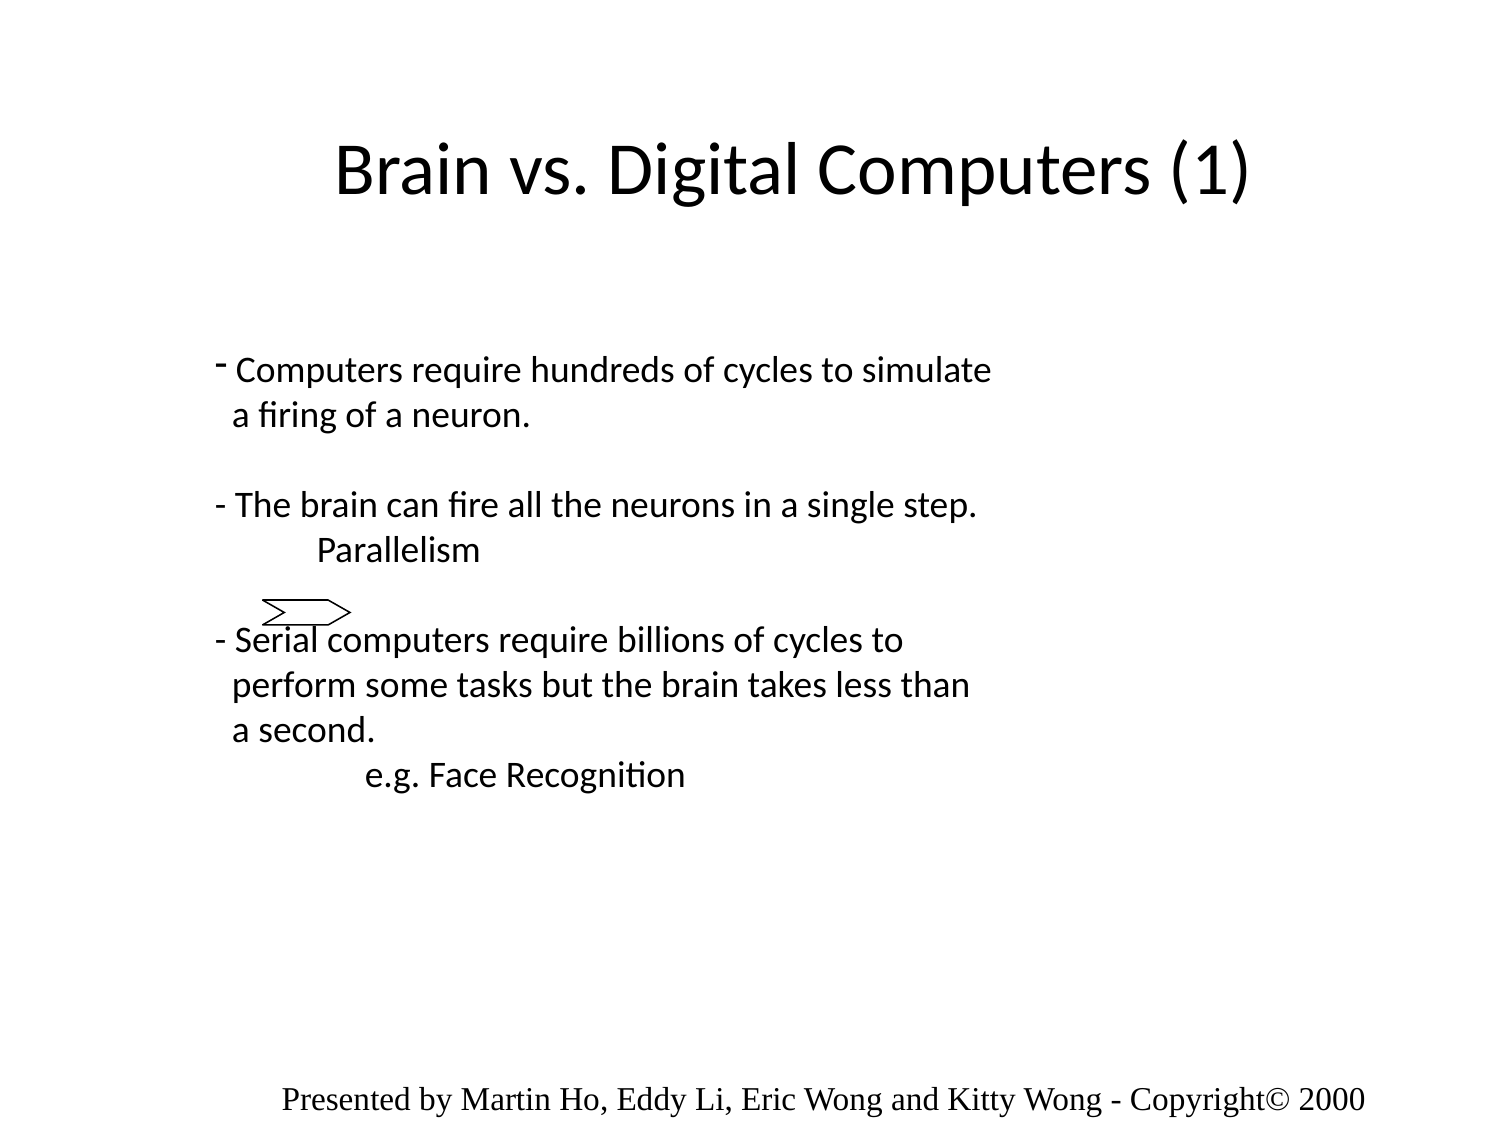

Brain vs. Digital Computers (1)
 Computers require hundreds of cycles to simulate
  a firing of a neuron.

- The brain can fire all the neurons in a single step.
            Parallelism

- Serial computers require billions of cycles to
  perform some tasks but the brain takes less than
  a second.
	e.g. Face Recognition

Presented by Martin Ho, Eddy Li, Eric Wong and Kitty Wong - Copyright© 2000